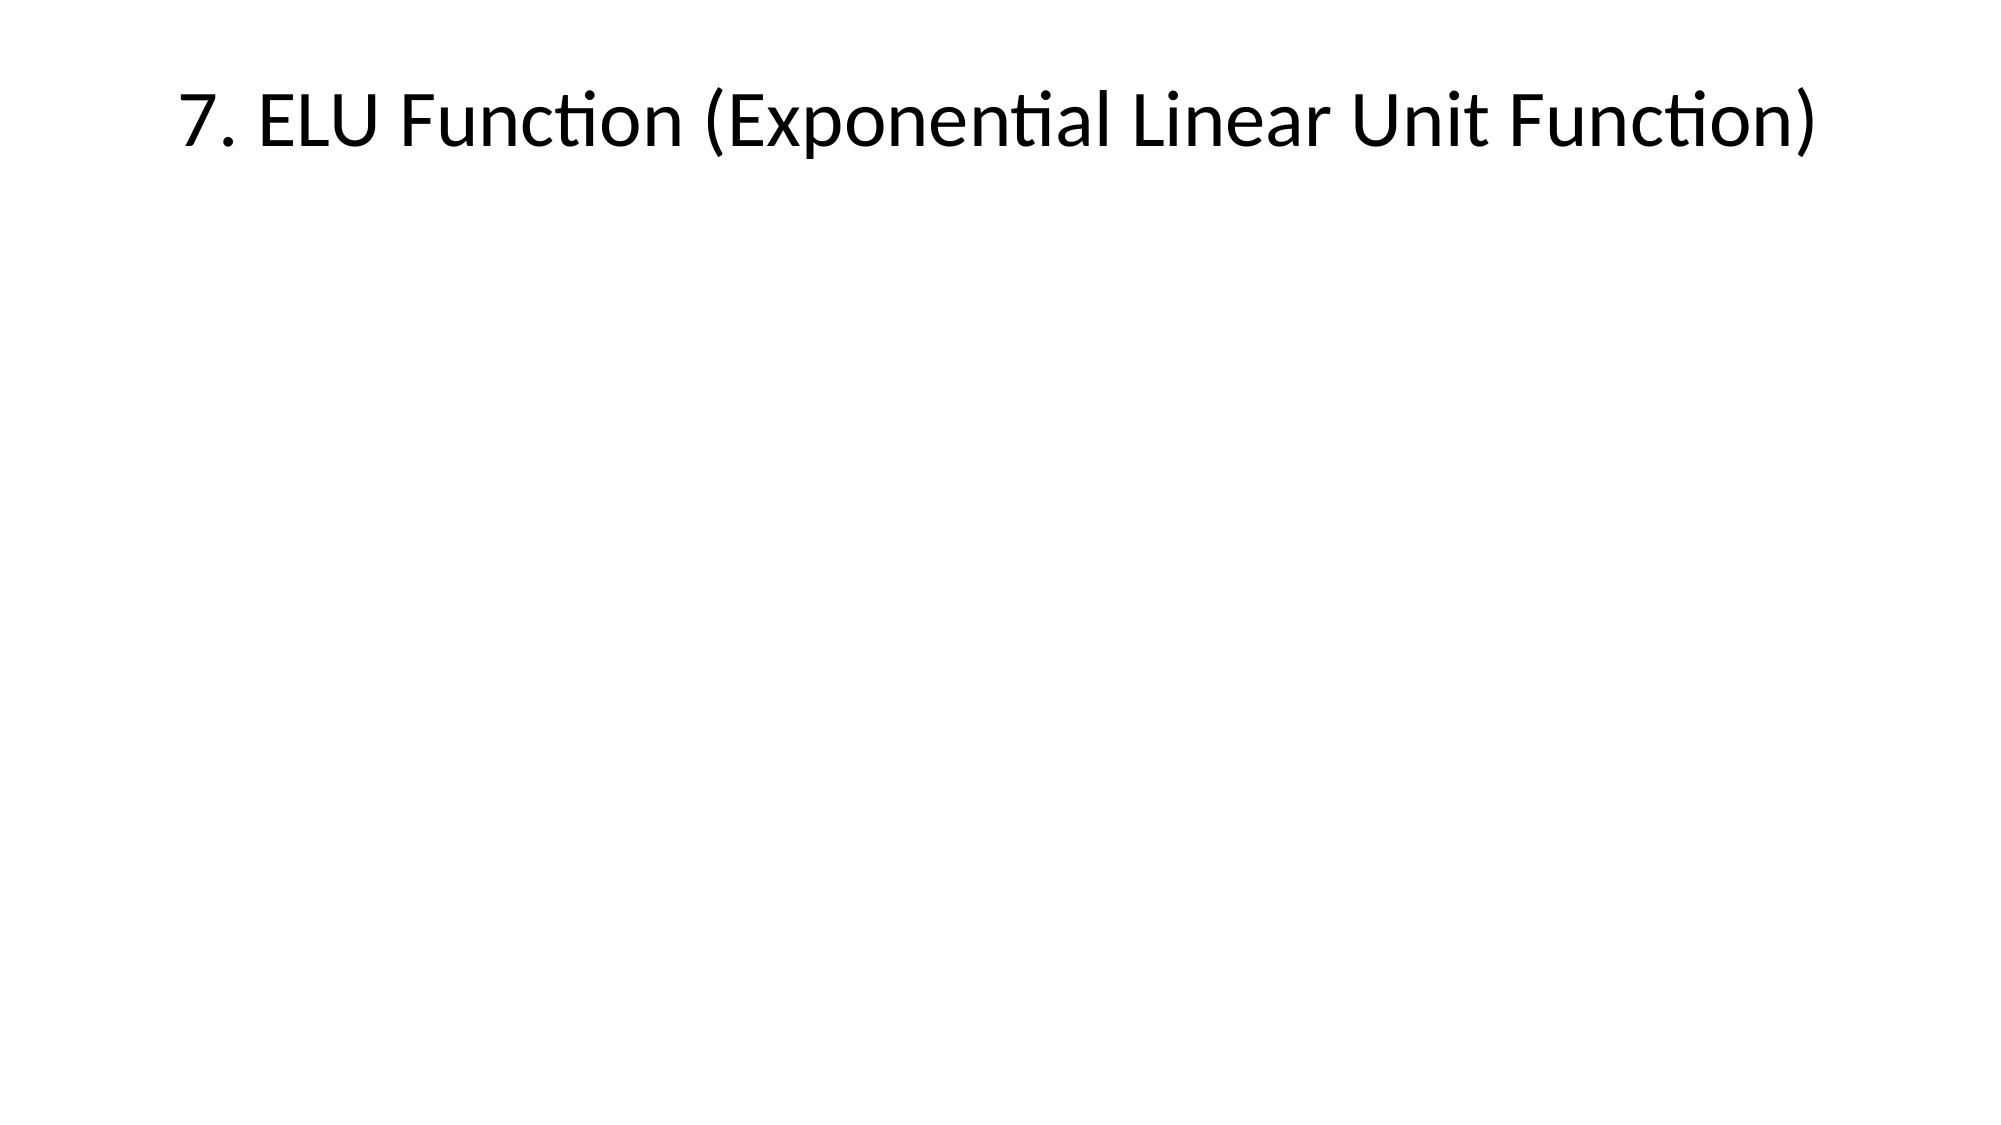

# 7. ELU Function (Exponential Linear Unit Function)